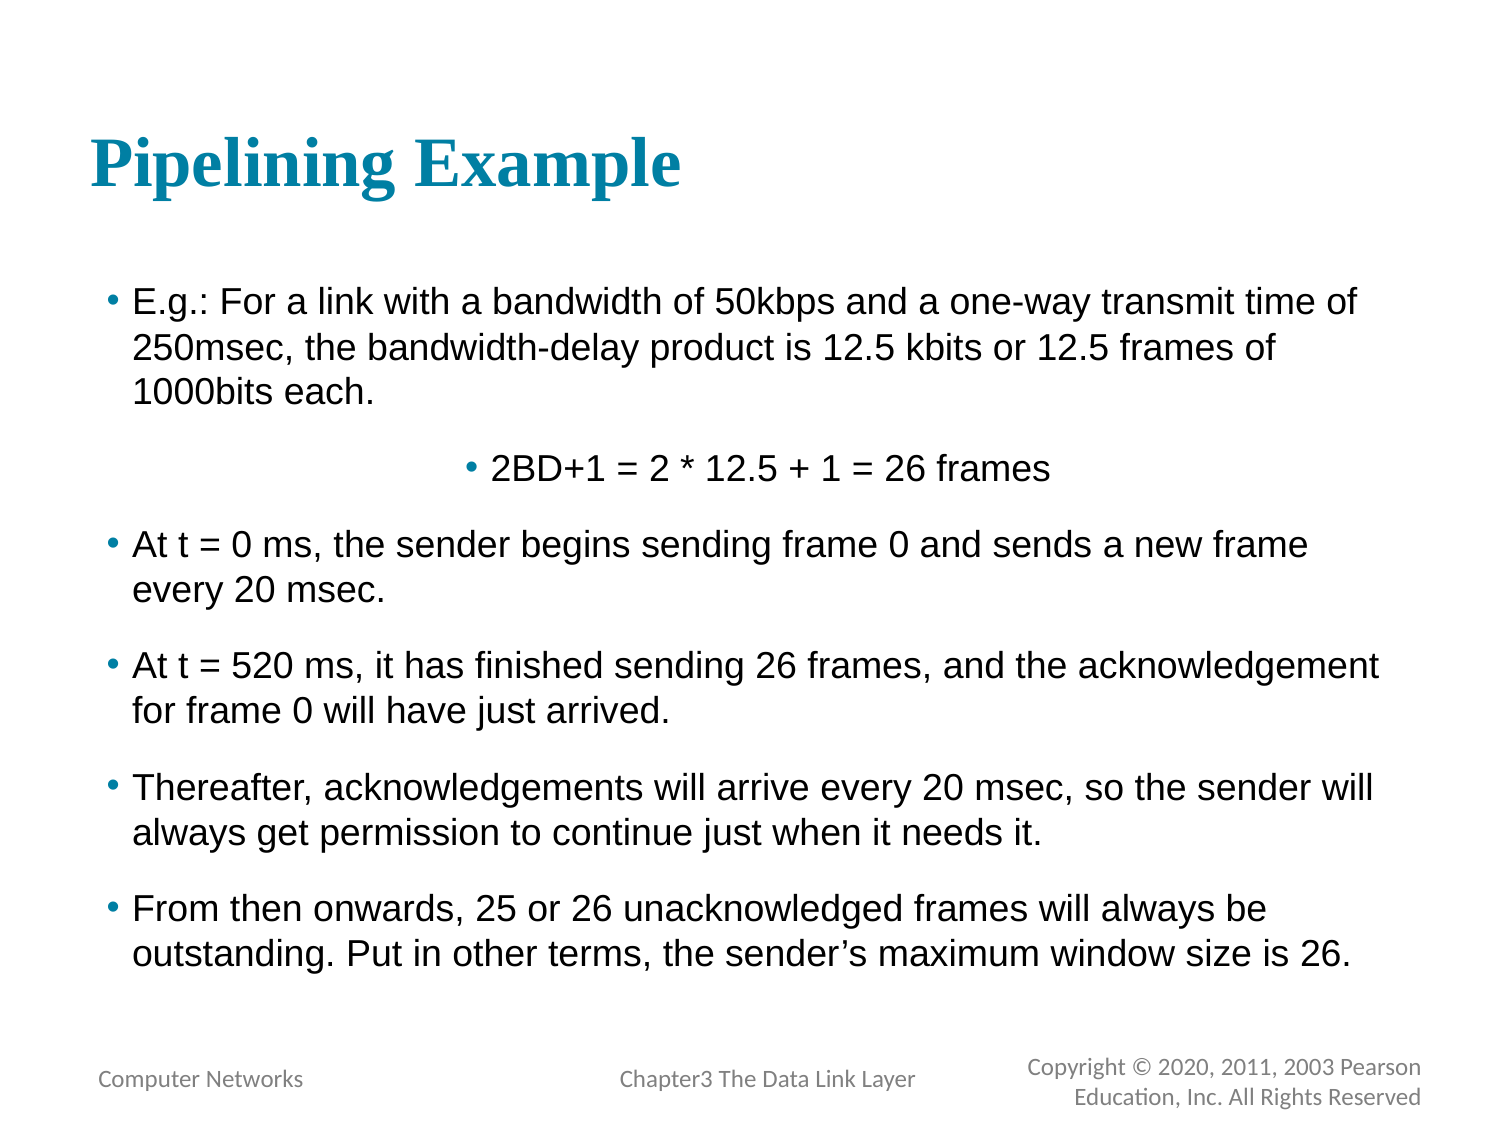

# Pipelining Example
E.g.: For a link with a bandwidth of 50kbps and a one-way transmit time of 250msec, the bandwidth-delay product is 12.5 kbits or 12.5 frames of 1000bits each.
2BD+1 = 2 * 12.5 + 1 = 26 frames
At t = 0 ms, the sender begins sending frame 0 and sends a new frame every 20 msec.
At t = 520 ms, it has finished sending 26 frames, and the acknowledgement for frame 0 will have just arrived.
Thereafter, acknowledgements will arrive every 20 msec, so the sender will always get permission to continue just when it needs it.
From then onwards, 25 or 26 unacknowledged frames will always be outstanding. Put in other terms, the sender’s maximum window size is 26.